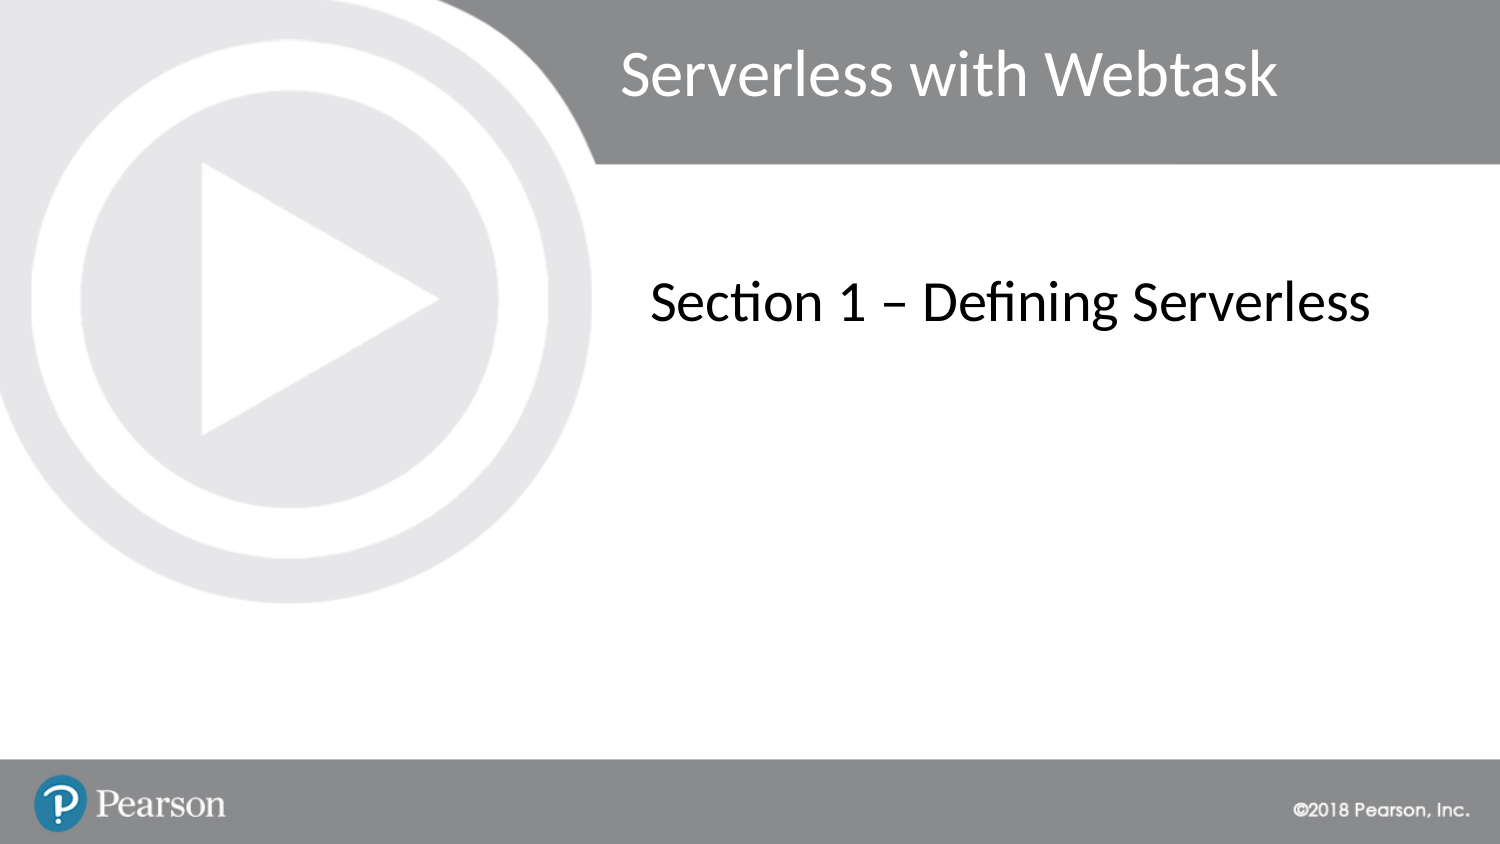

# Serverless with Webtask
Section 1 – Defining Serverless